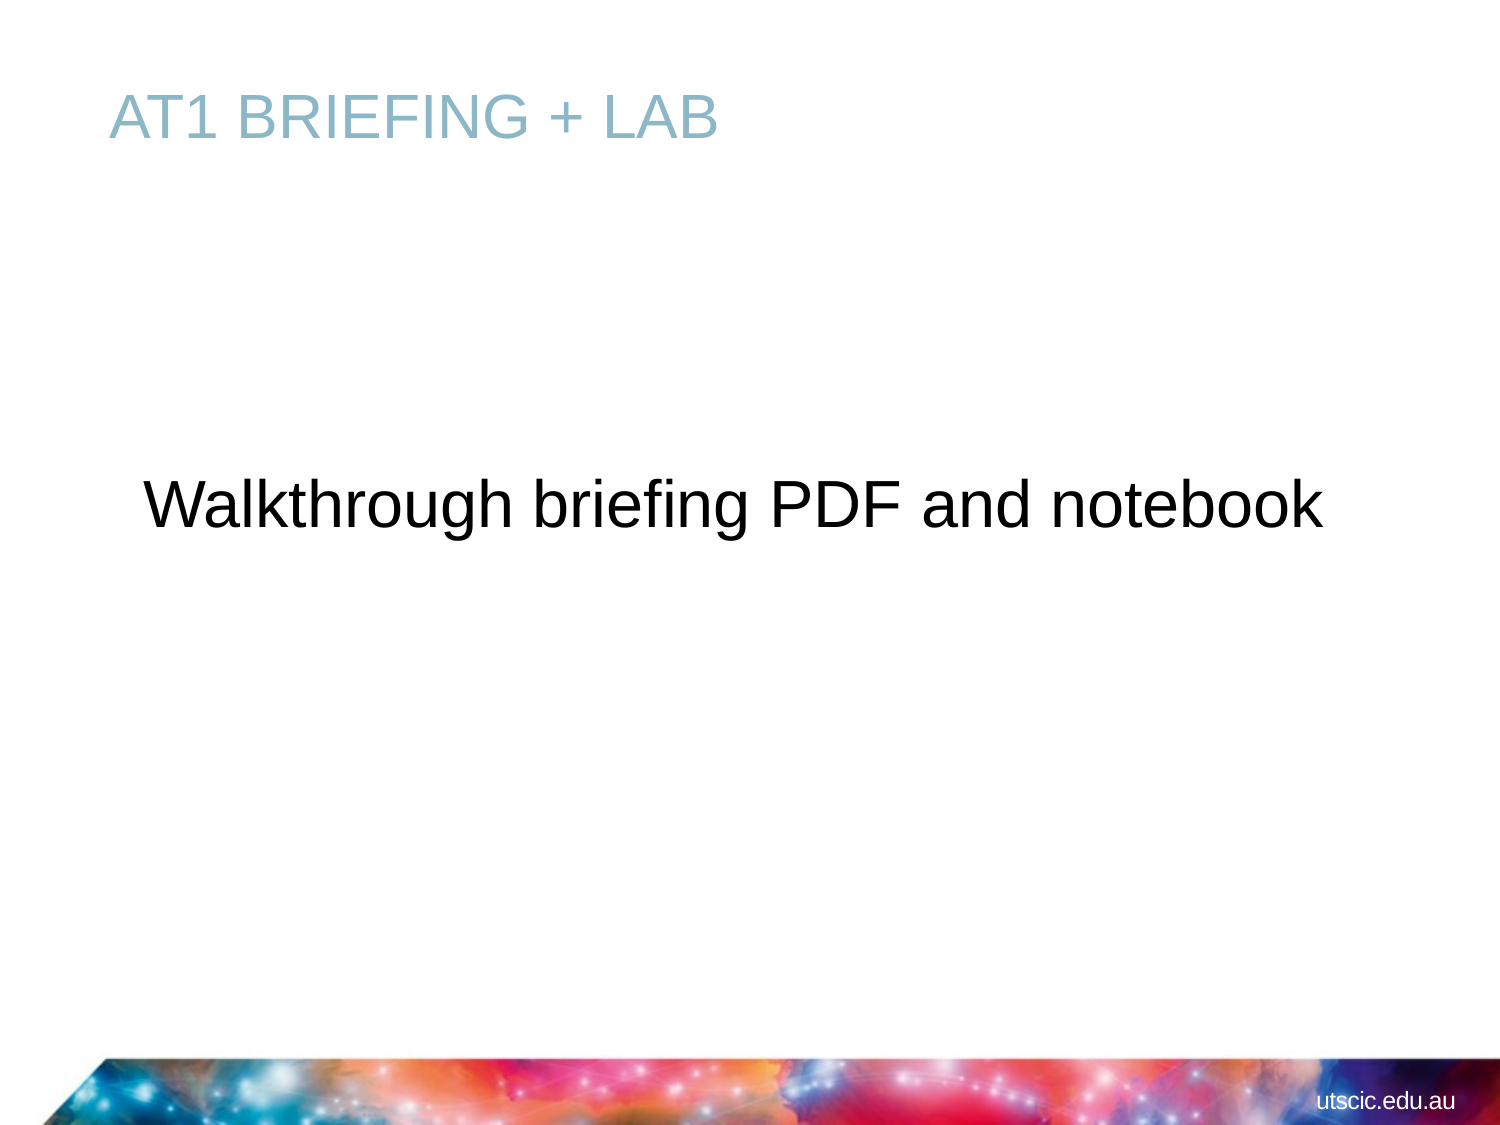

# AT1 briefing + Lab

Walkthrough briefing PDF and notebook
utscic.edu.au